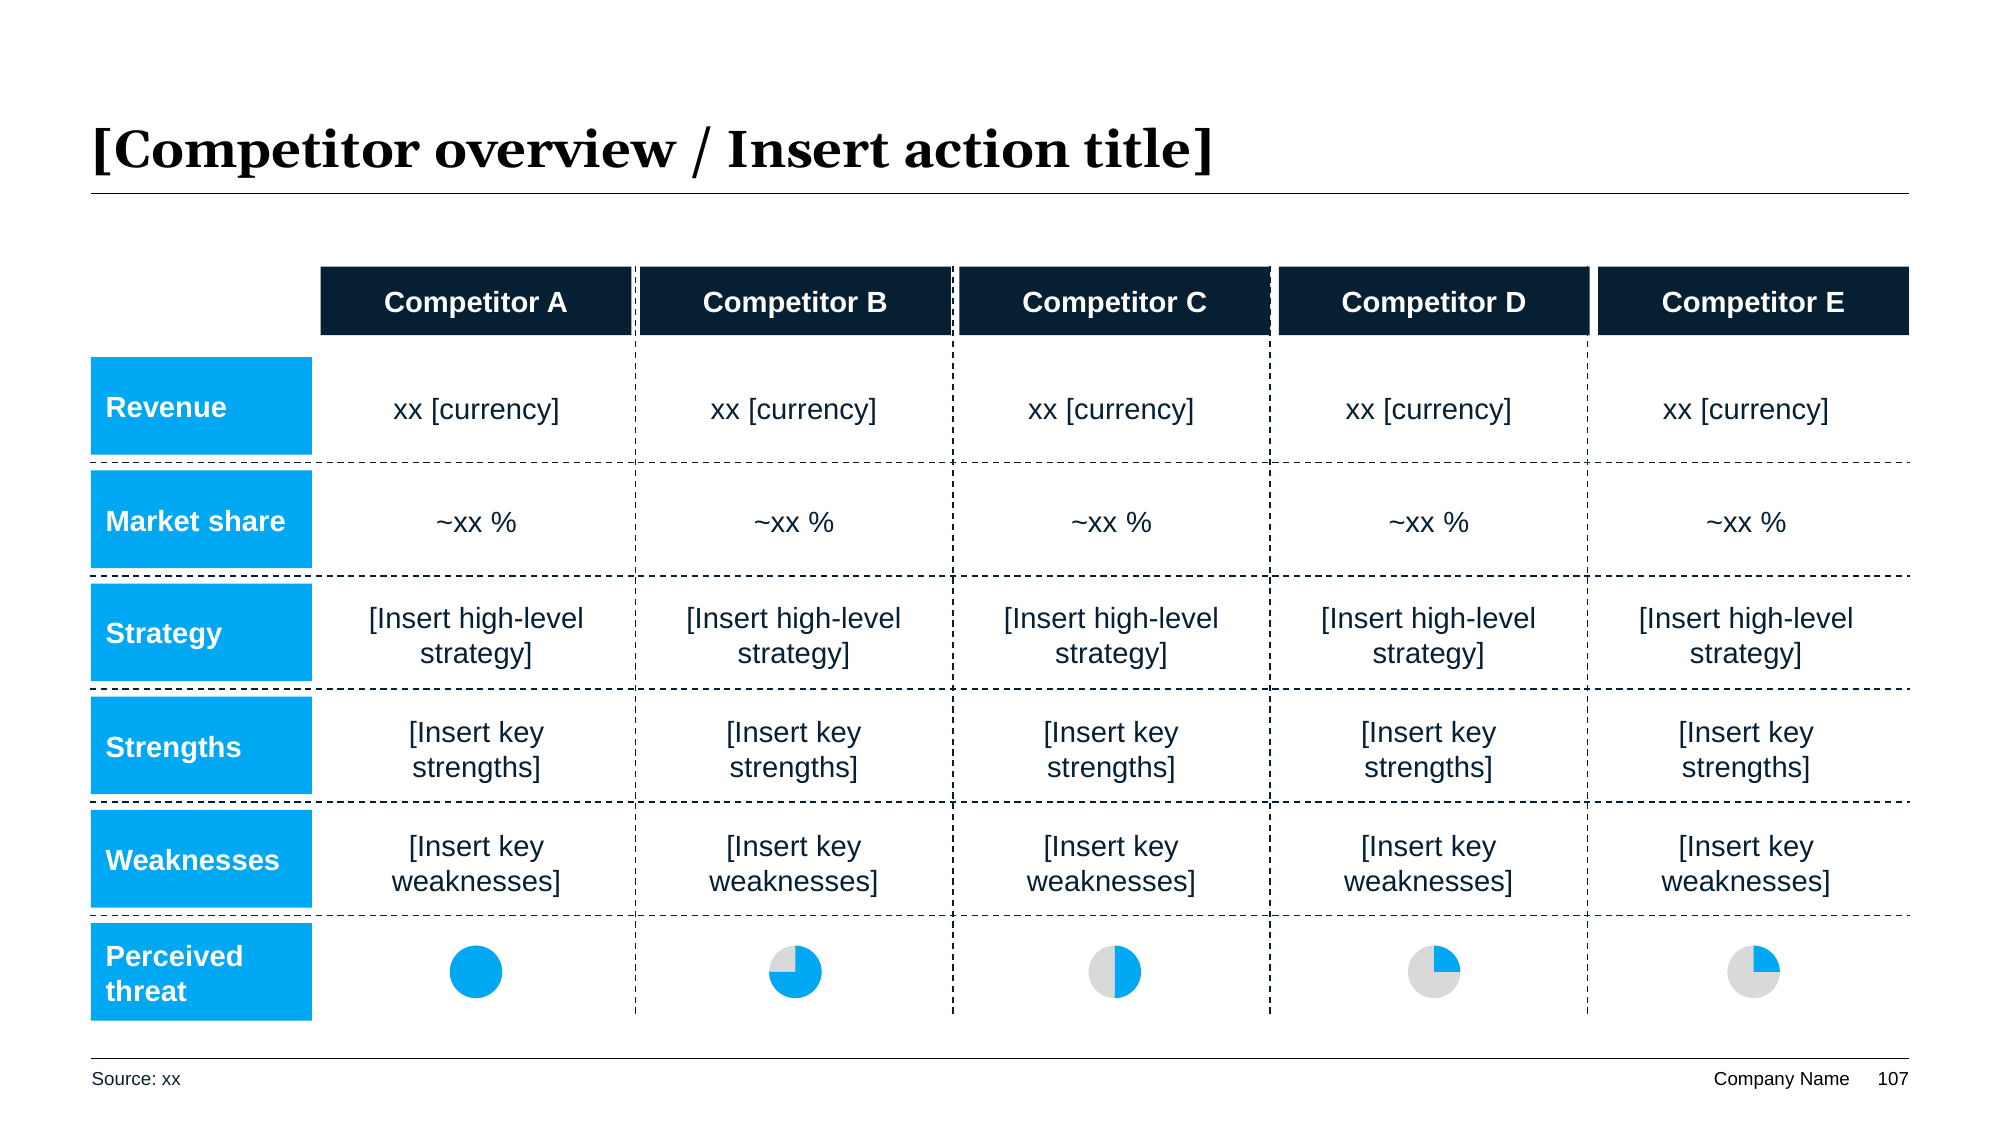

# [Competitor overview / Insert action title]
Competitor A
Competitor B
Competitor C
Competitor D
Competitor E
Revenue
xx [currency]
xx [currency]
xx [currency]
xx [currency]
xx [currency]
Market share
~xx %
~xx %
~xx %
~xx %
~xx %
Strategy
[Insert high-level strategy]
[Insert high-level strategy]
[Insert high-level strategy]
[Insert high-level strategy]
[Insert high-level strategy]
Strengths
[Insert key strengths]
[Insert key strengths]
[Insert key strengths]
[Insert key strengths]
[Insert key strengths]
Weaknesses
[Insert key weaknesses]
[Insert key weaknesses]
[Insert key weaknesses]
[Insert key weaknesses]
[Insert key weaknesses]
Perceived threat

Source: xx